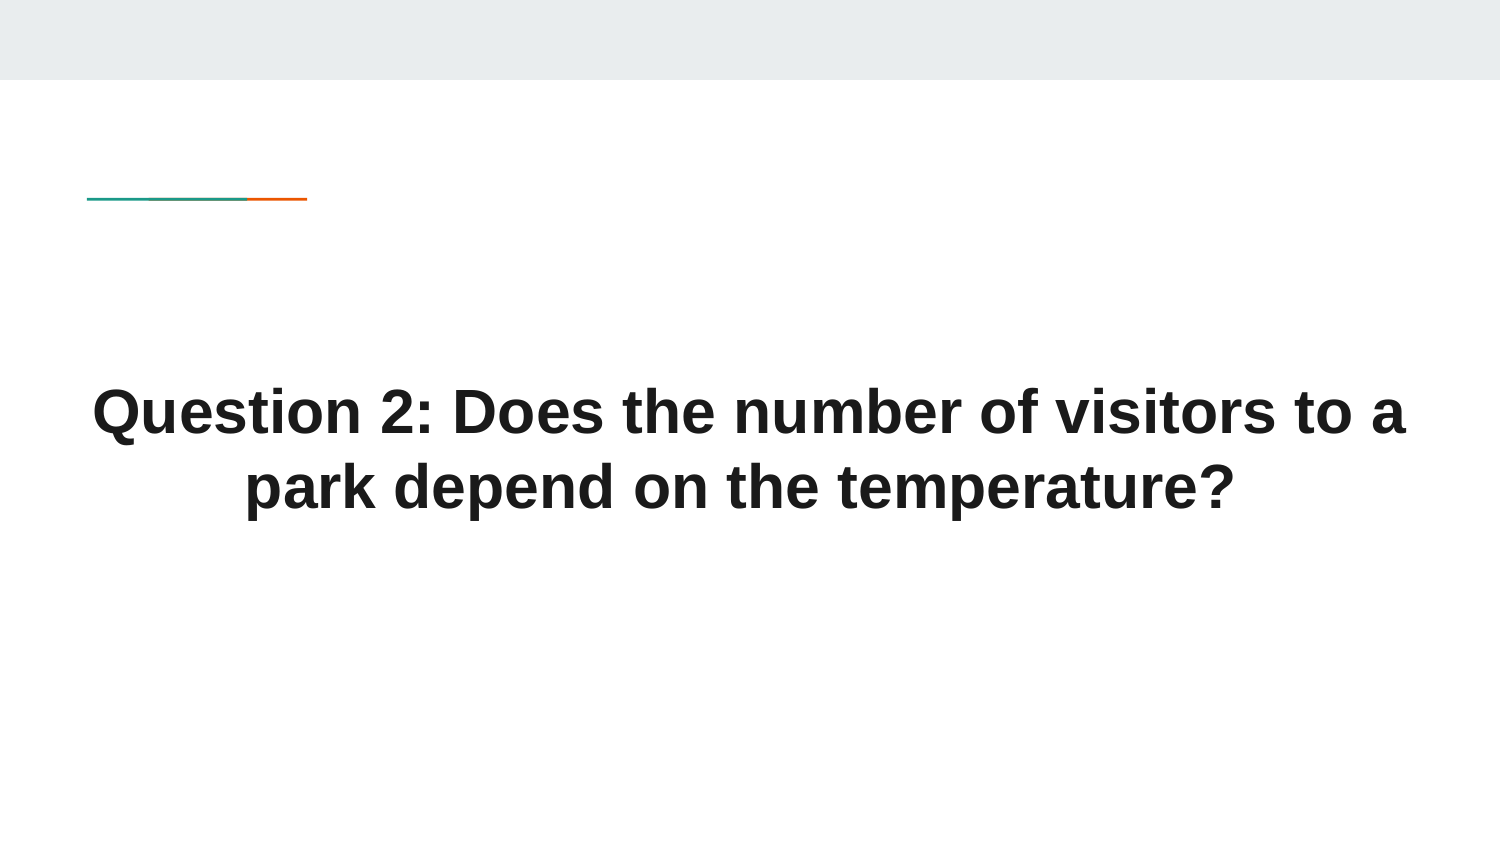

# Question 2: Does the number of visitors to a park depend on the temperature?